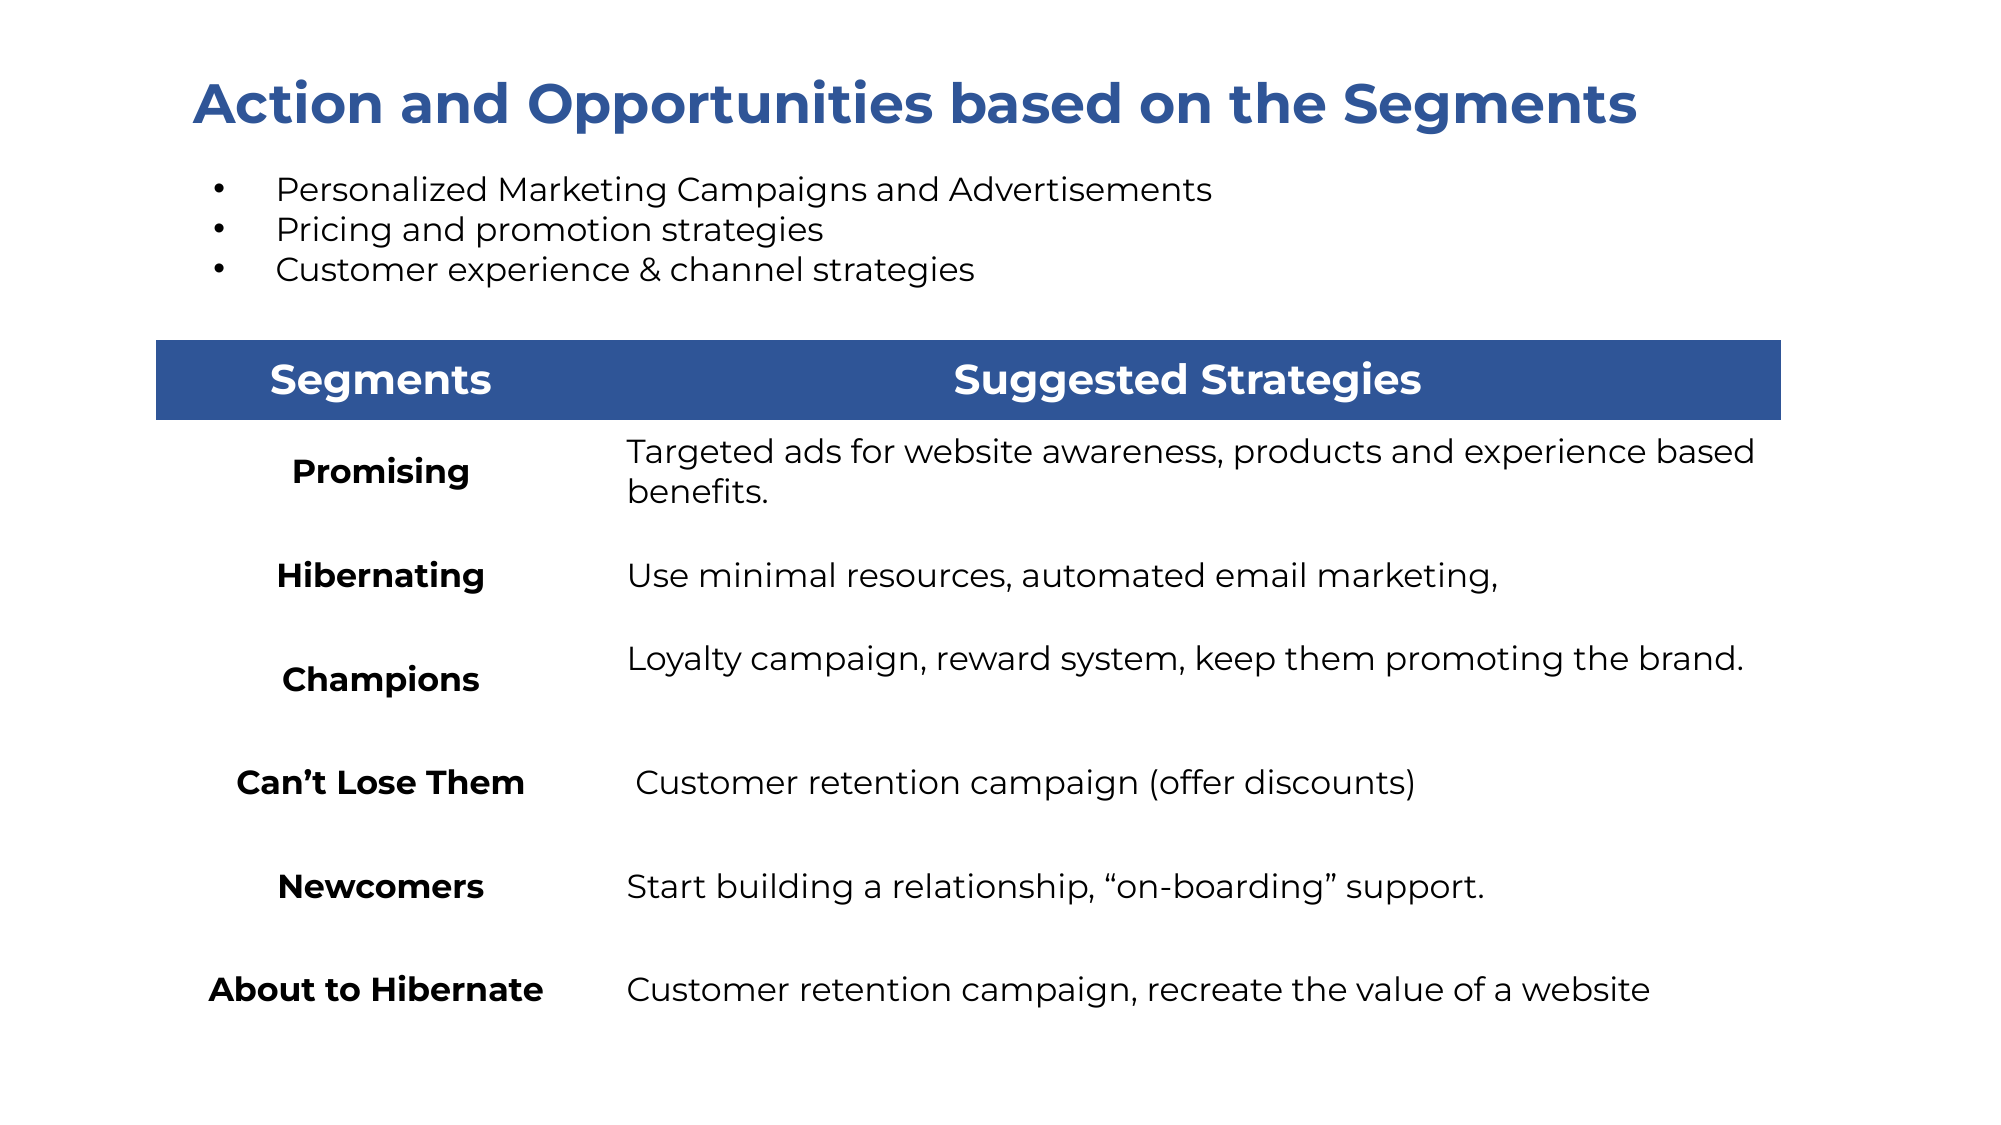

# Action and Opportunities based on the Segments
Personalized Marketing Campaigns and Advertisements
Pricing and promotion strategies
Customer experience & channel strategies
| Segments | Suggested Strategies |
| --- | --- |
| Promising | Targeted ads for website awareness, products and experience based benefits. |
| Hibernating | Use minimal resources, automated email marketing, |
| Champions | Loyalty campaign, reward system, keep them promoting the brand. |
| Can’t Lose Them | Customer retention campaign (offer discounts) |
| Newcomers | Start building a relationship, “on-boarding” support. |
| About to Hibernate | Customer retention campaign, recreate the value of a website |